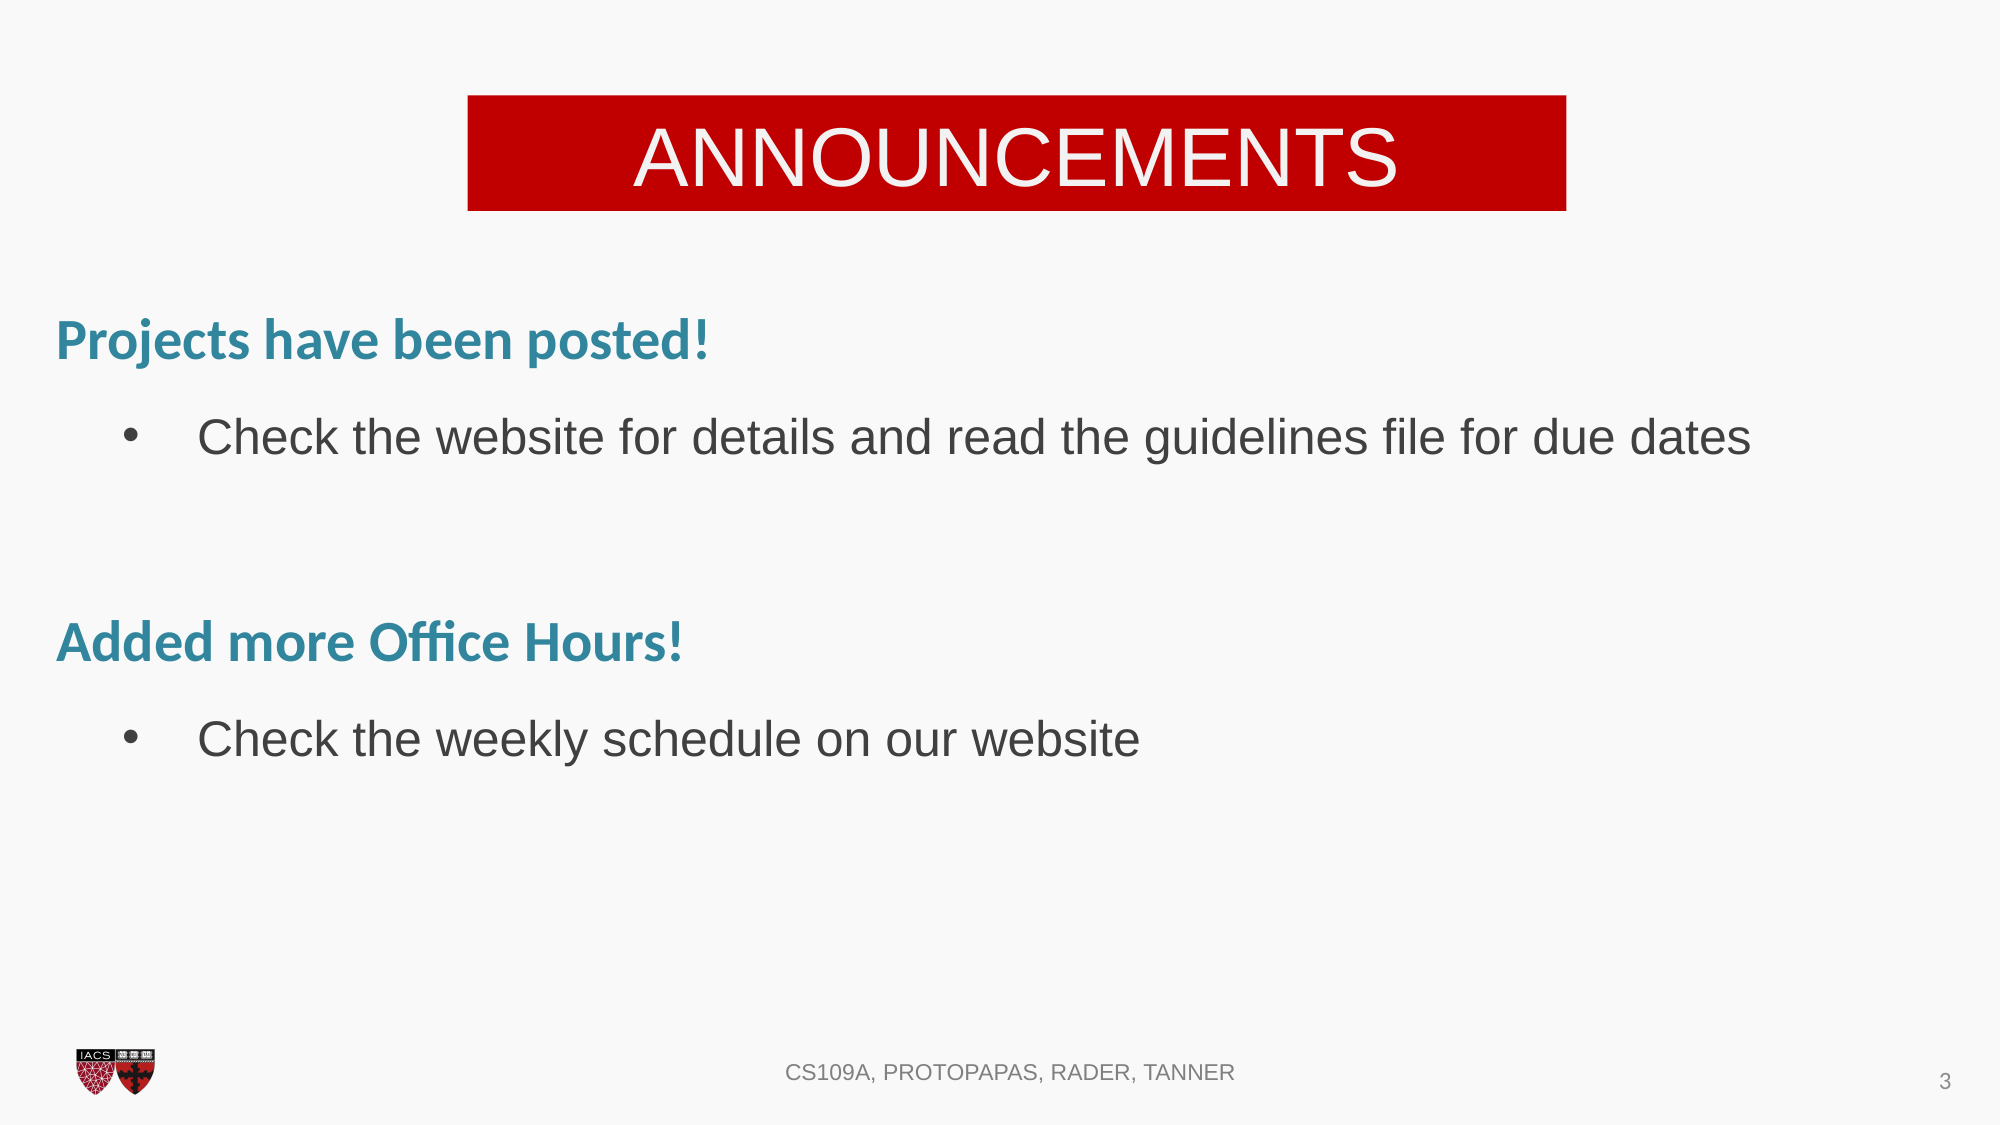

ANNOUNCEMENTS
Projects have been posted!
Check the website for details and read the guidelines file for due dates

Added more Office Hours!
Check the weekly schedule on our website

3